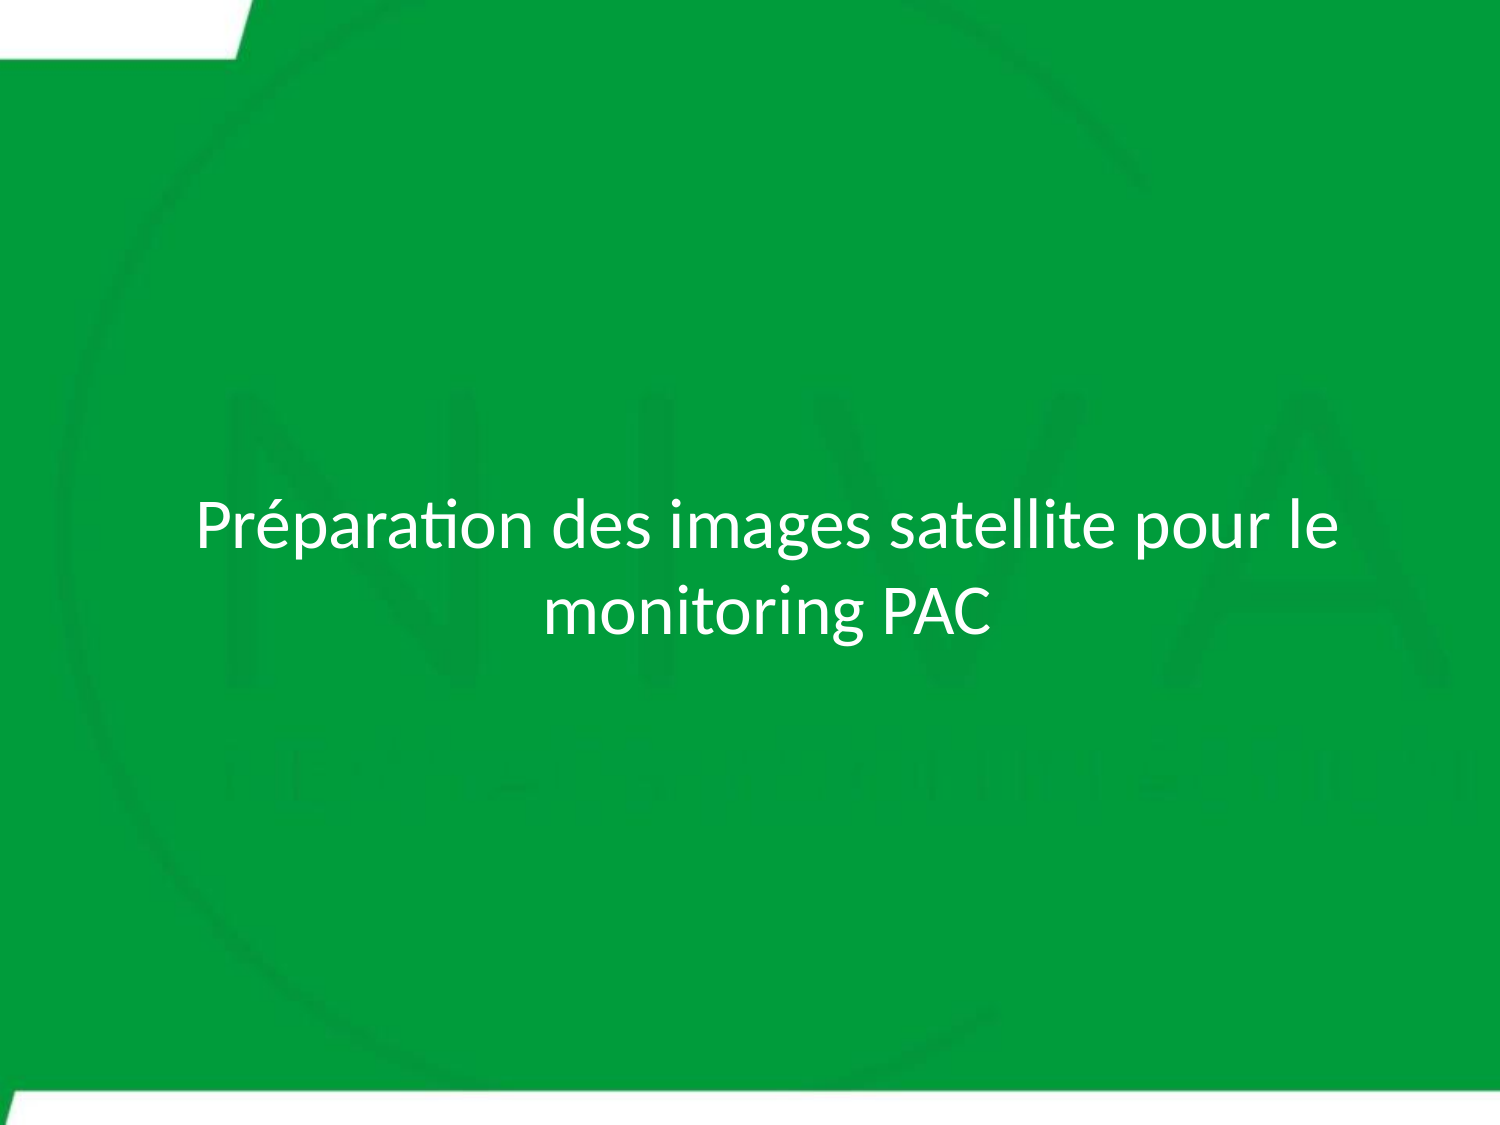

# Préparation des images satellite pour le monitoring PAC